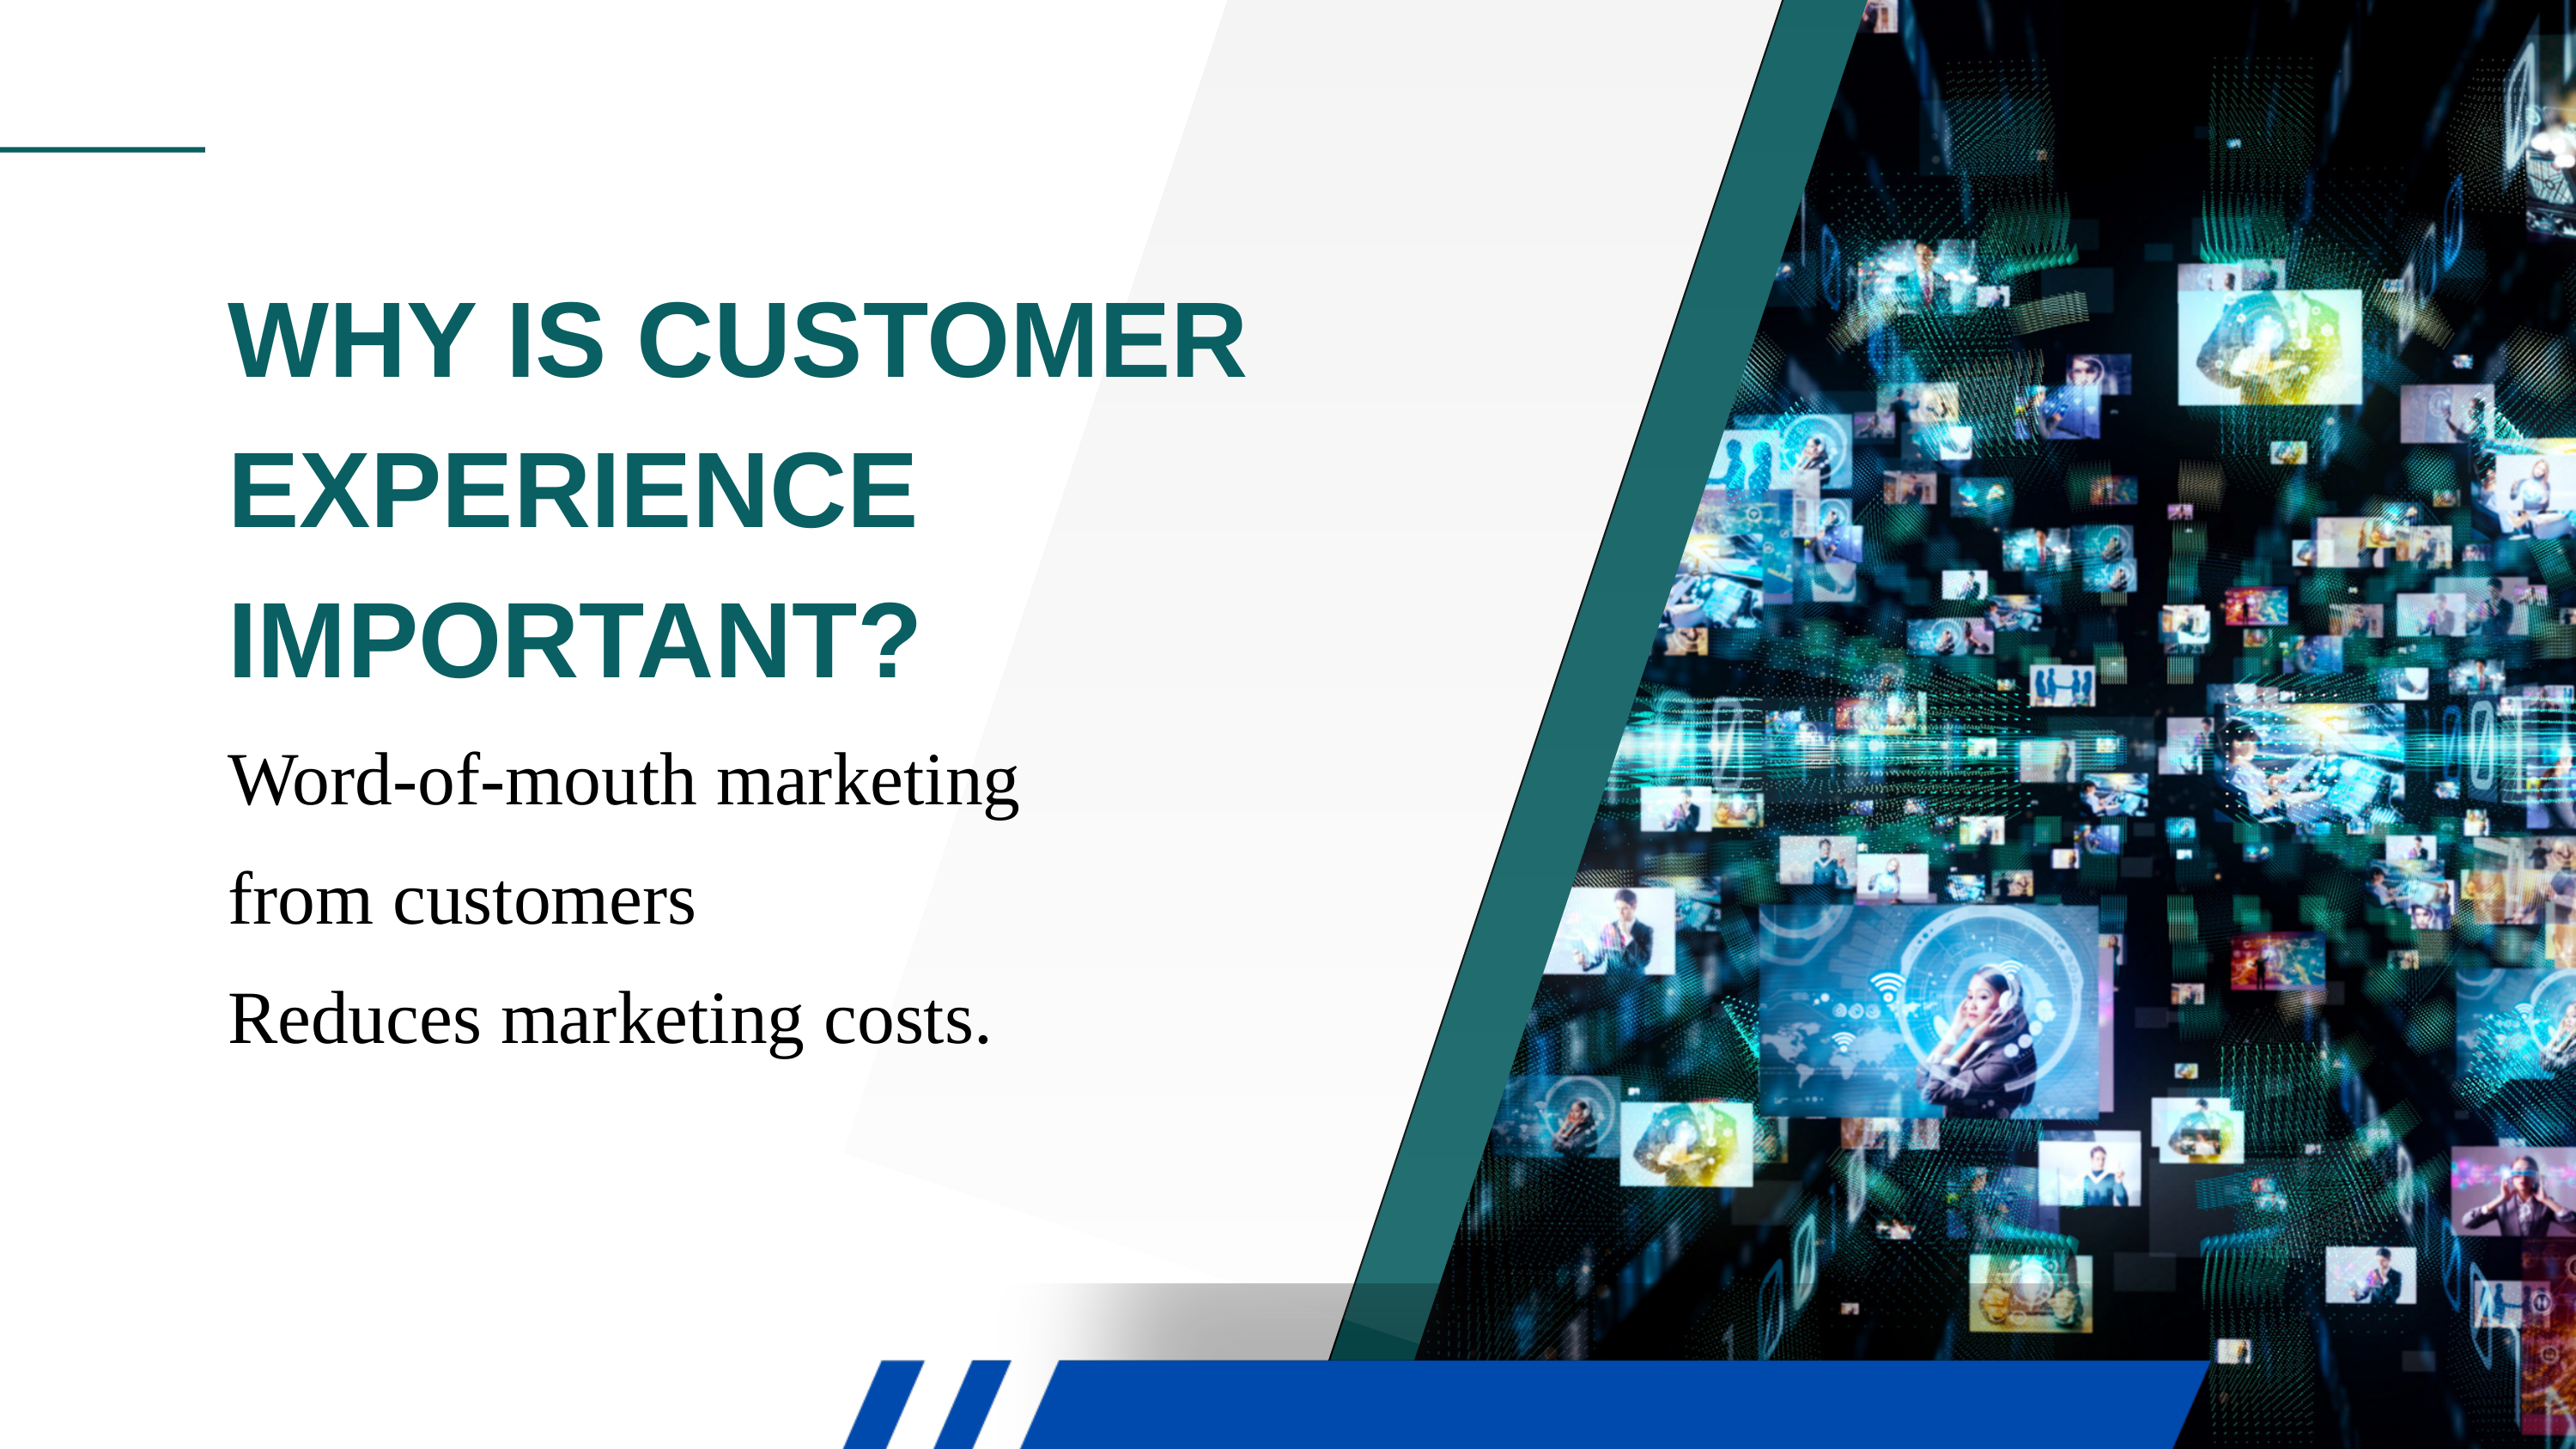

WHY IS CUSTOMER EXPERIENCE IMPORTANT?
Word-of-mouth marketing from customers
Reduces marketing costs.